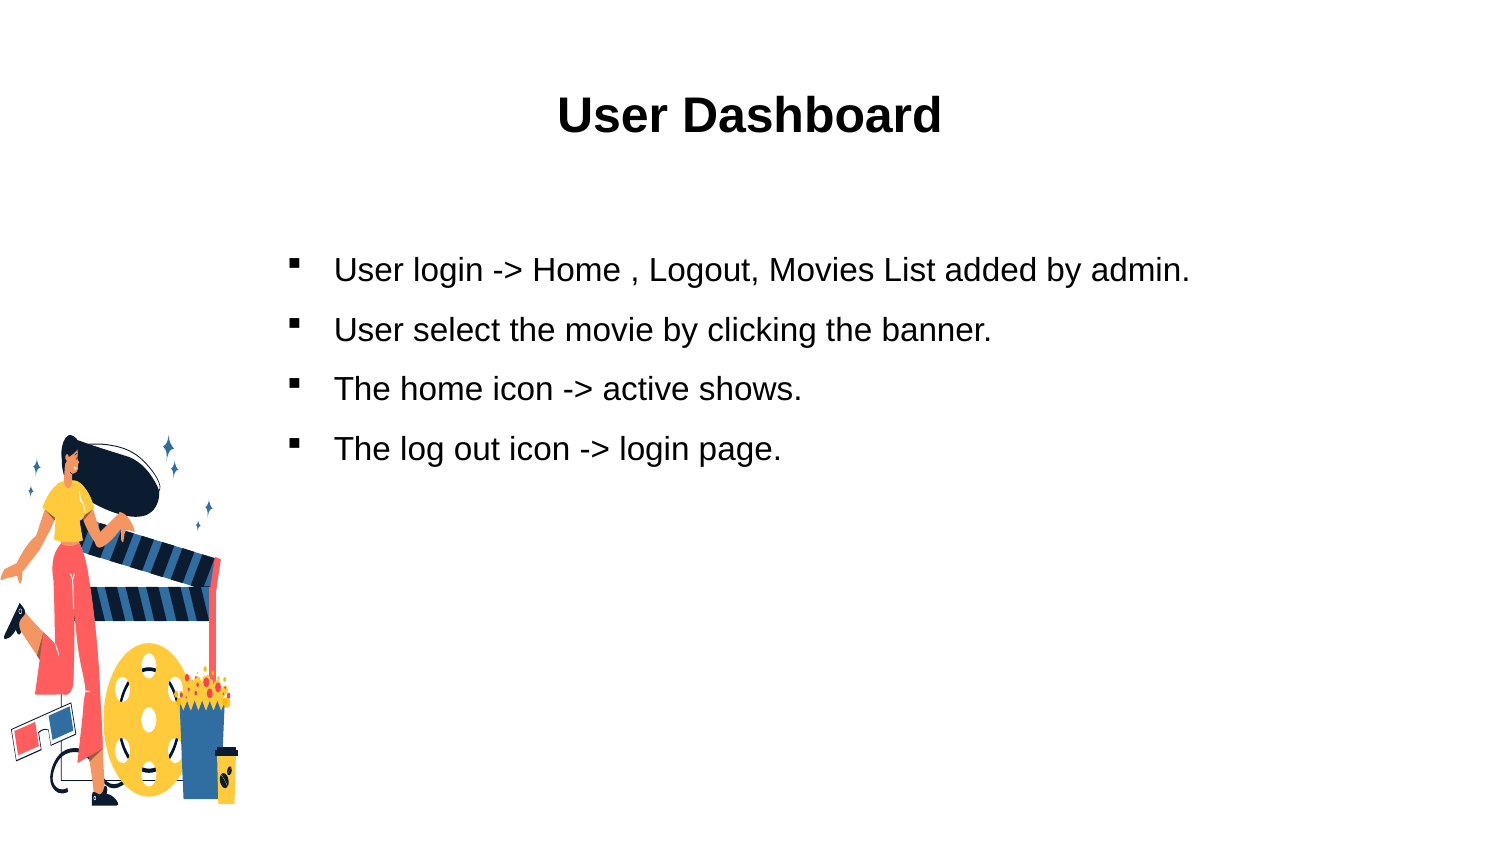

# User Dashboard
User login -> Home , Logout, Movies List added by admin.
User select the movie by clicking the banner.
The home icon -> active shows.
The log out icon -> login page.